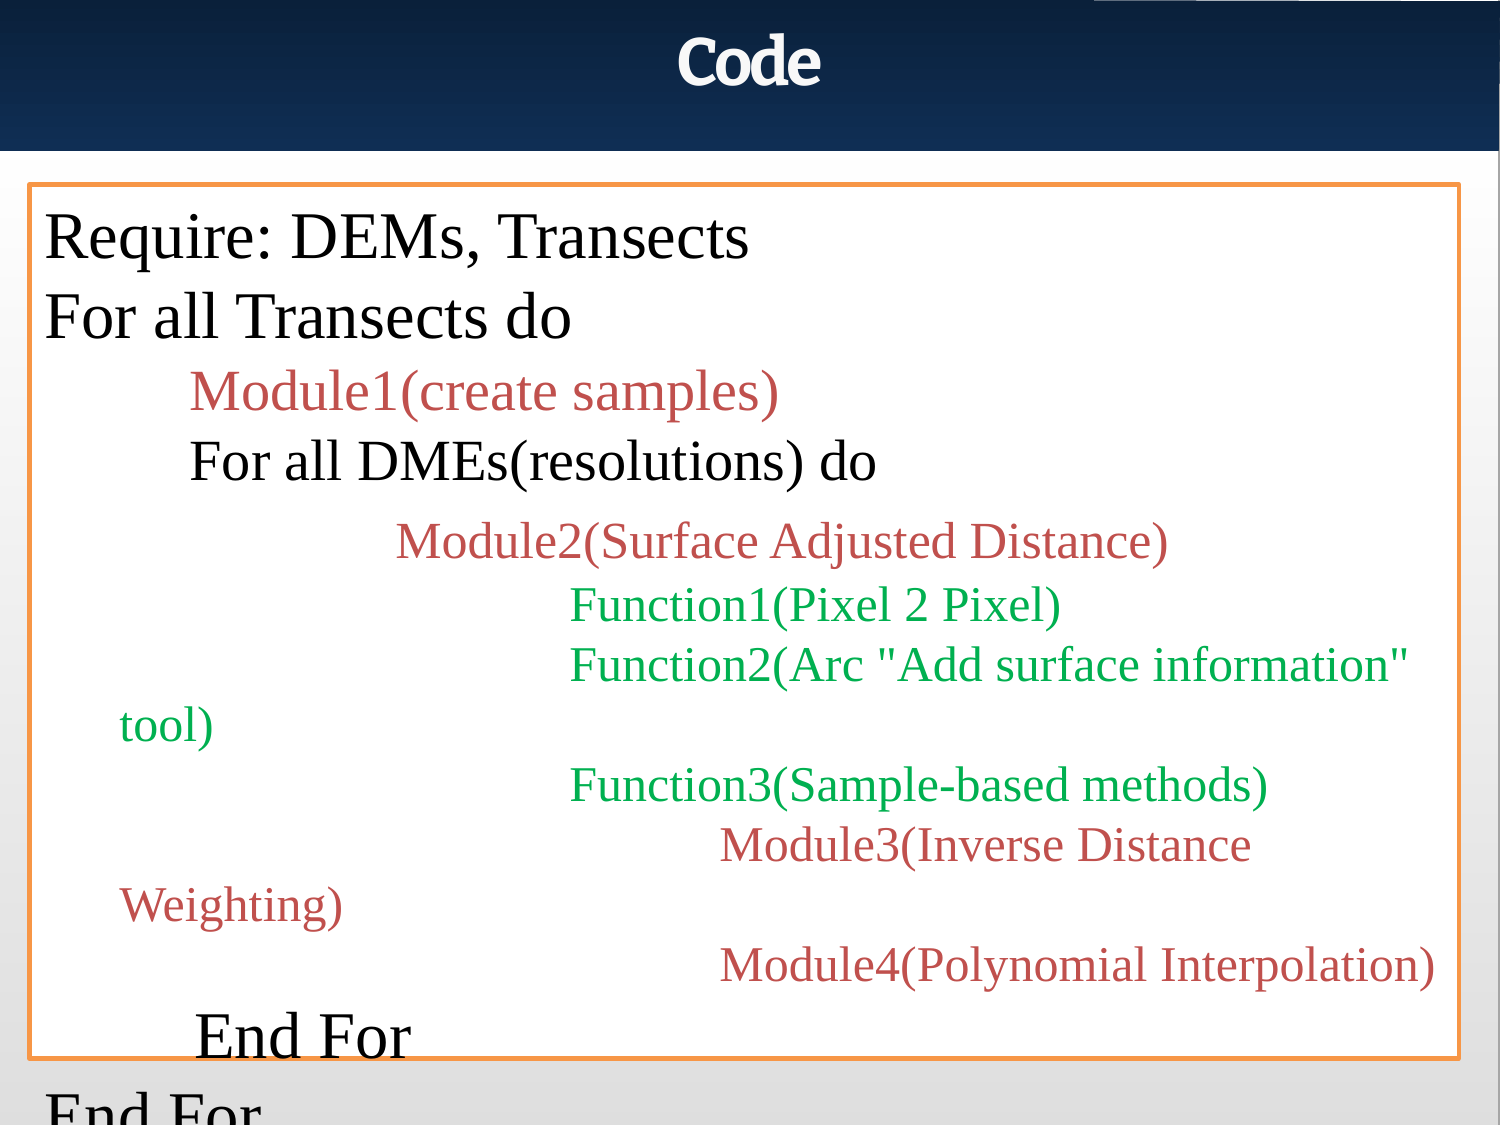

Code

Require: DEMs, Transects
For all Transects do
          Module1(create samples)
          For all DMEs(resolutions) do
	            Module2(Surface Adjusted Distance)
	            	Function1(Pixel 2 Pixel)
	            	Function2(Arc "Add surface information" tool)
	            	Function3(Sample-based methods)
		         		Module3(Inverse Distance Weighting)
	                         	Module4(Polynomial Interpolation)
	End For
End For